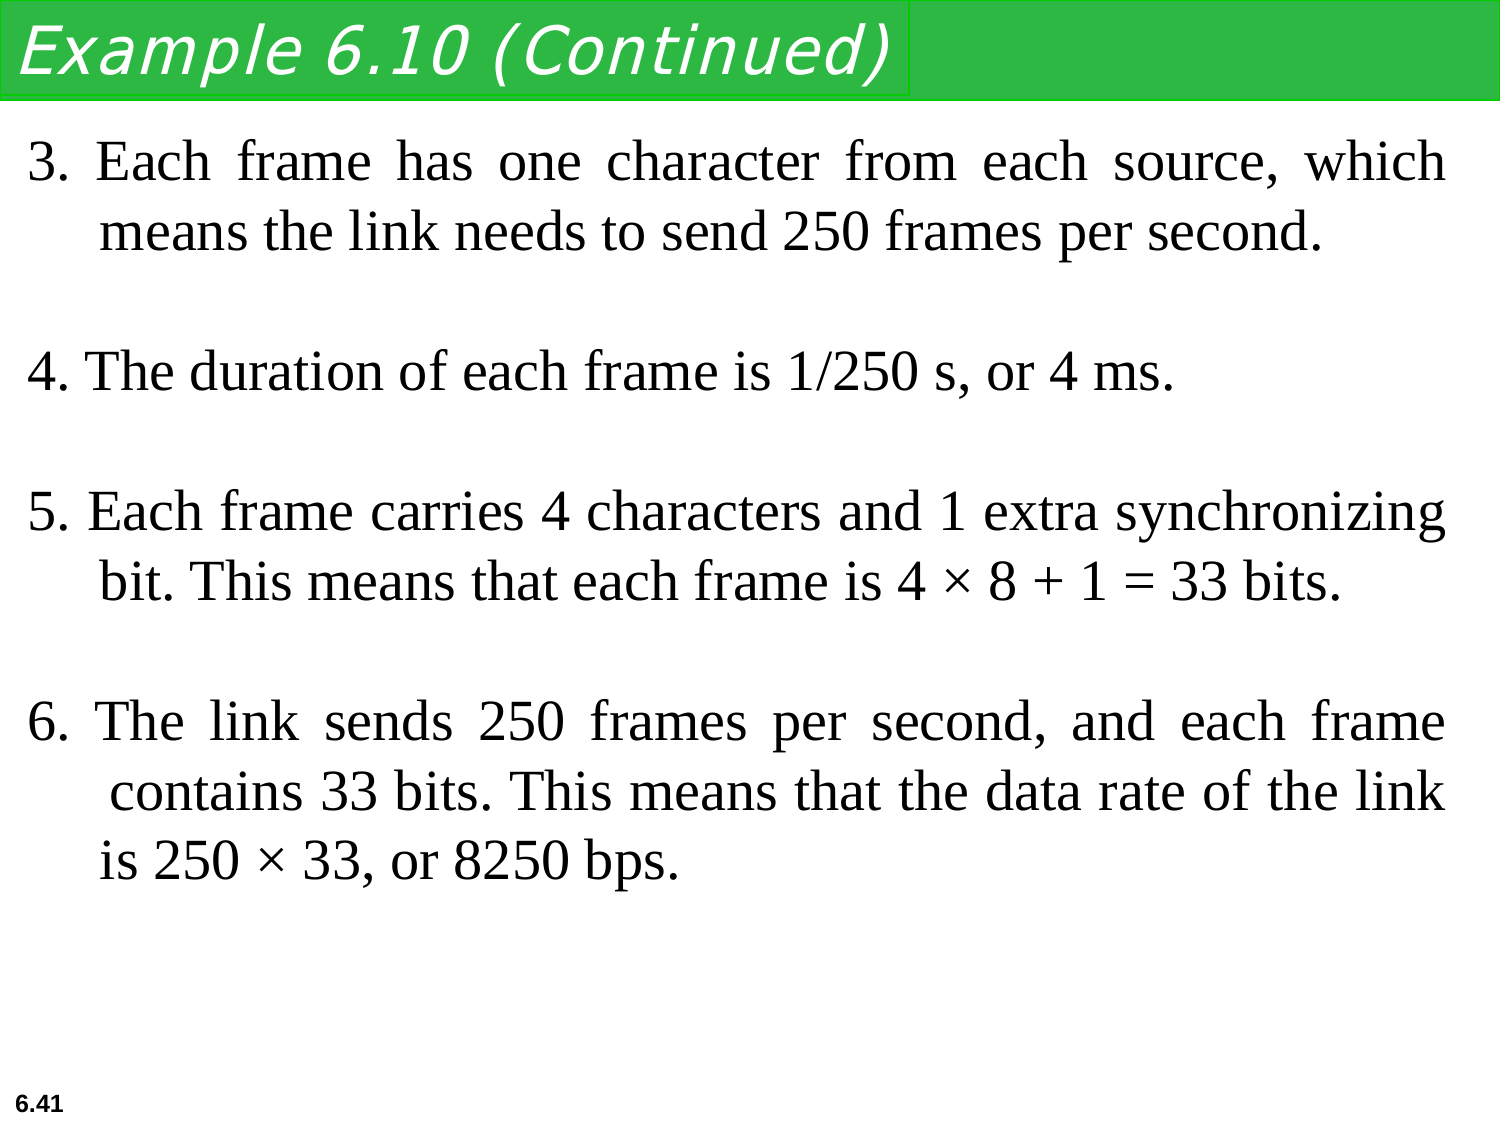

Example 6.10 (Continued)
3. Each frame has one character from each source, which
     means the link needs to send 250 frames per second.

4. The duration of each frame is 1/250 s, or 4 ms.

5. Each frame carries 4 characters and 1 extra synchronizing
     bit. This means that each frame is 4 × 8 + 1 = 33 bits.

6. The link sends 250 frames per second, and each frame
     contains 33 bits. This means that the data rate of the link
     is 250 × 33, or 8250 bps.
6.41